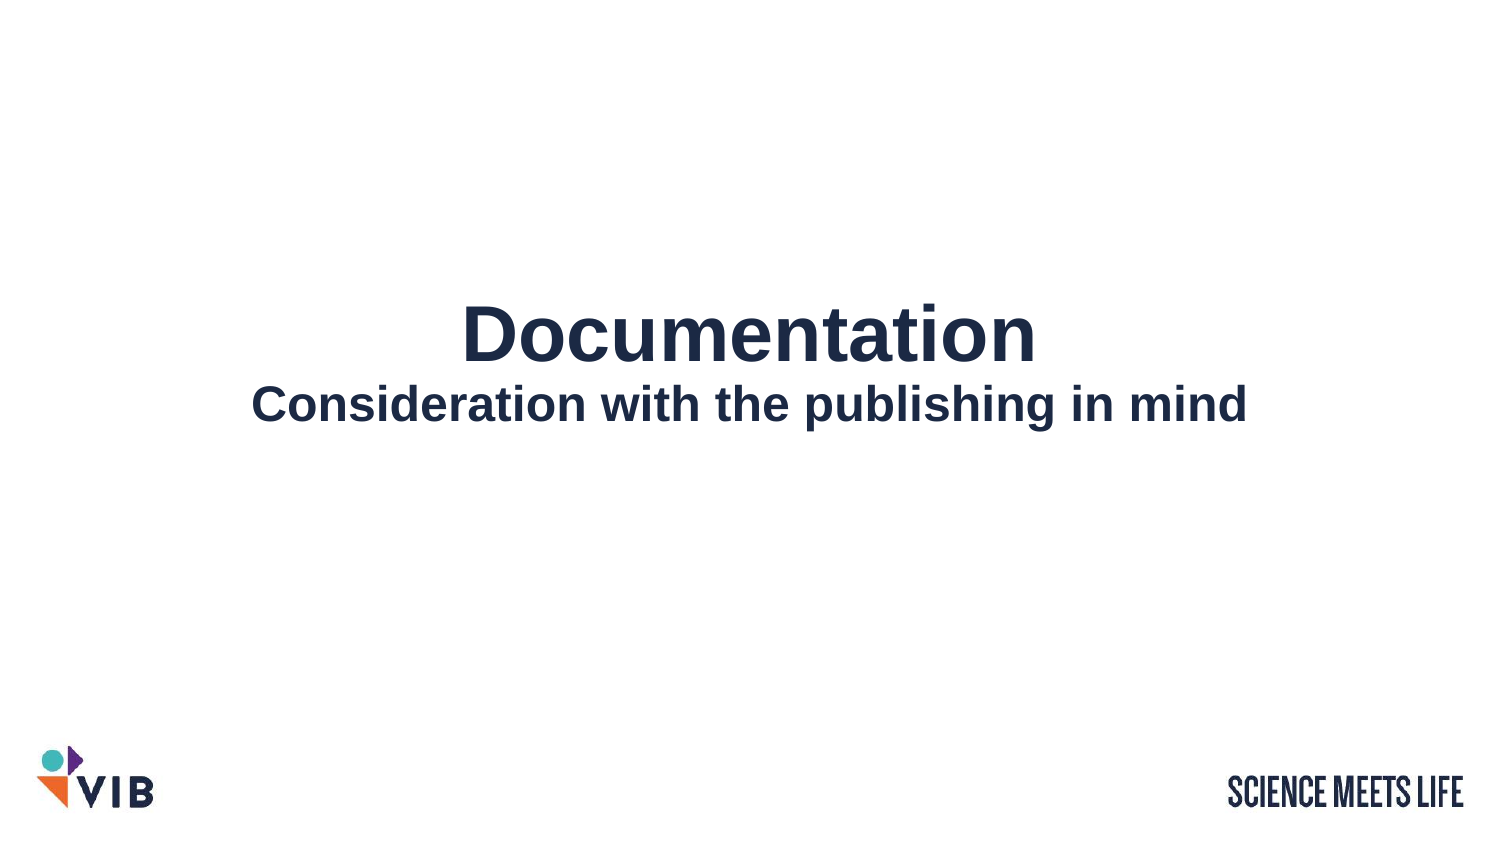

# Documentation
Consideration with the publishing in mind